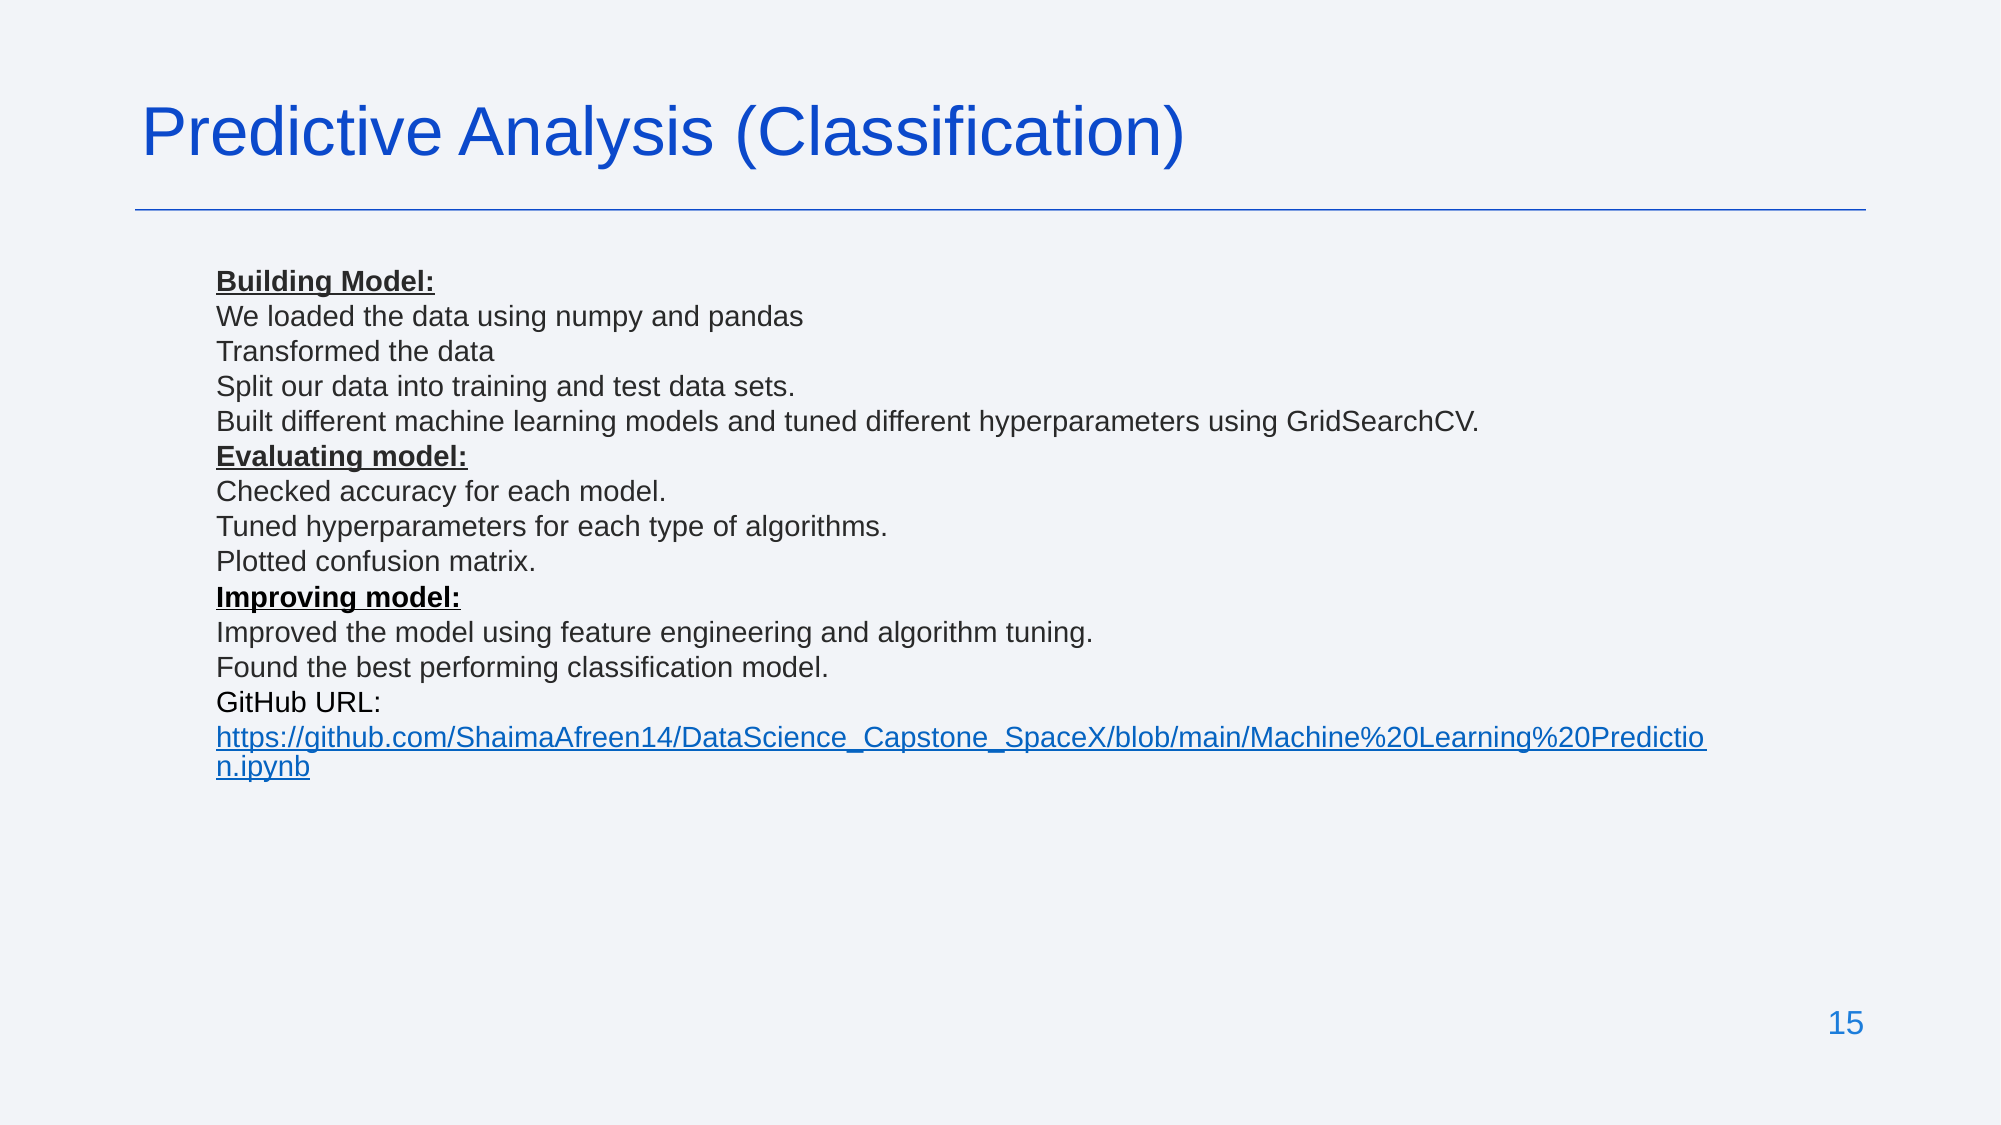

Predictive Analysis (Classification)
Building Model:
We loaded the data using numpy and pandas
Transformed the data
Split our data into training and test data sets.
Built different machine learning models and tuned different hyperparameters using GridSearchCV.
Evaluating model:
Checked accuracy for each model.
Tuned hyperparameters for each type of algorithms.
Plotted confusion matrix.
Improving model:
Improved the model using feature engineering and algorithm tuning.
Found the best performing classification model.
GitHub URL:
https://github.com/ShaimaAfreen14/DataScience_Capstone_SpaceX/blob/main/Machine%20Learning%20Prediction.ipynb
15